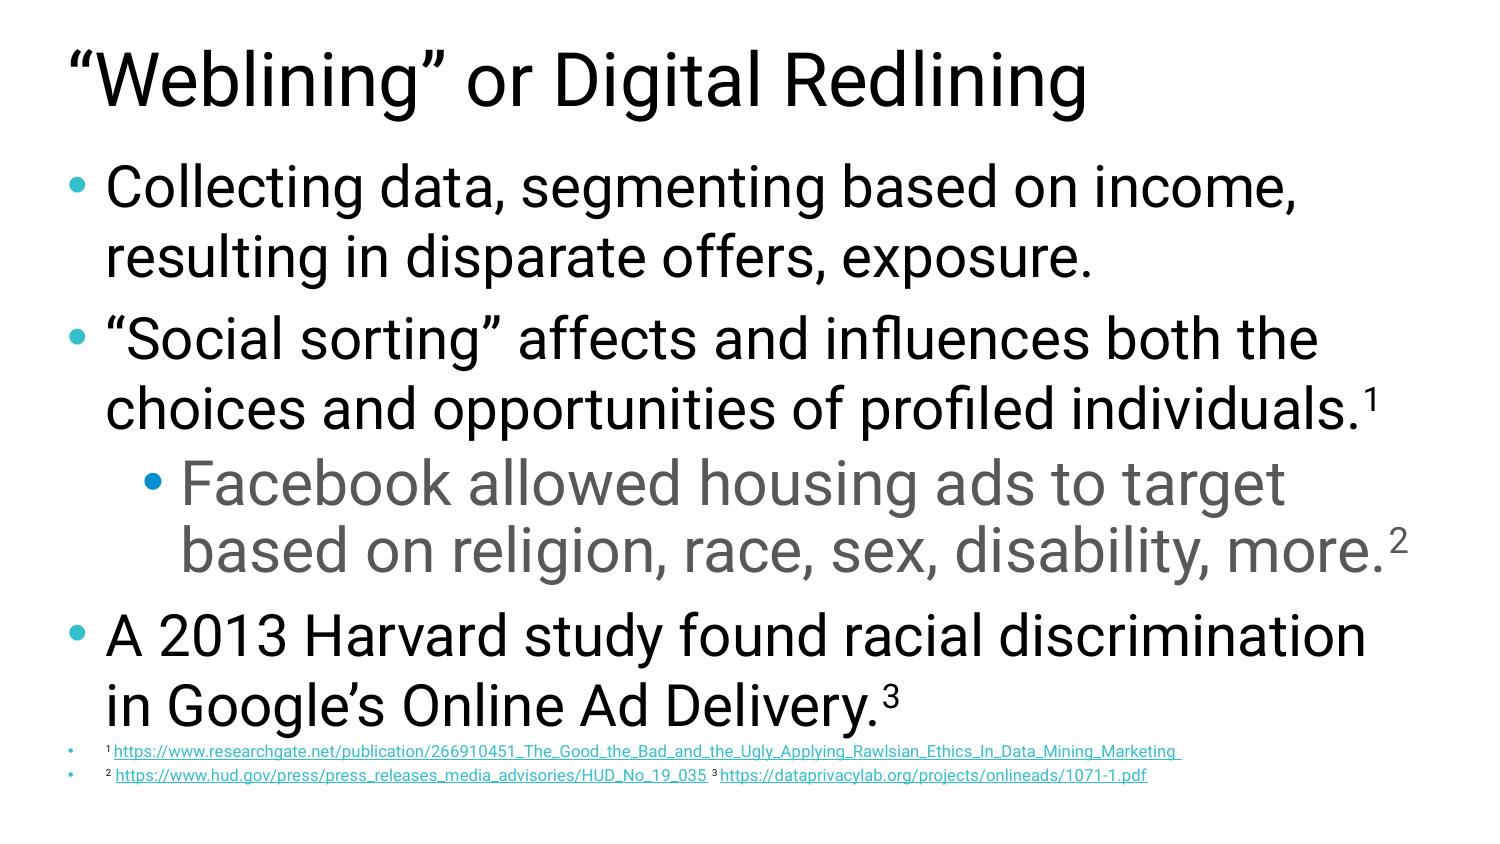

# “Weblining” or Digital Redlining
Collecting data, segmenting based on income, resulting in disparate offers, exposure.
“Social sorting” affects and inﬂuences both the choices and opportunities of proﬁled individuals.1
Facebook allowed housing ads to target based on religion, race, sex, disability, more.2
A 2013 Harvard study found racial discrimination in Google’s Online Ad Delivery.3
1 https://www.researchgate.net/publication/266910451_The_Good_the_Bad_and_the_Ugly_Applying_Rawlsian_Ethics_In_Data_Mining_Marketing
2 https://www.hud.gov/press/press_releases_media_advisories/HUD_No_19_035 3 https://dataprivacylab.org/projects/onlineads/1071-1.pdf